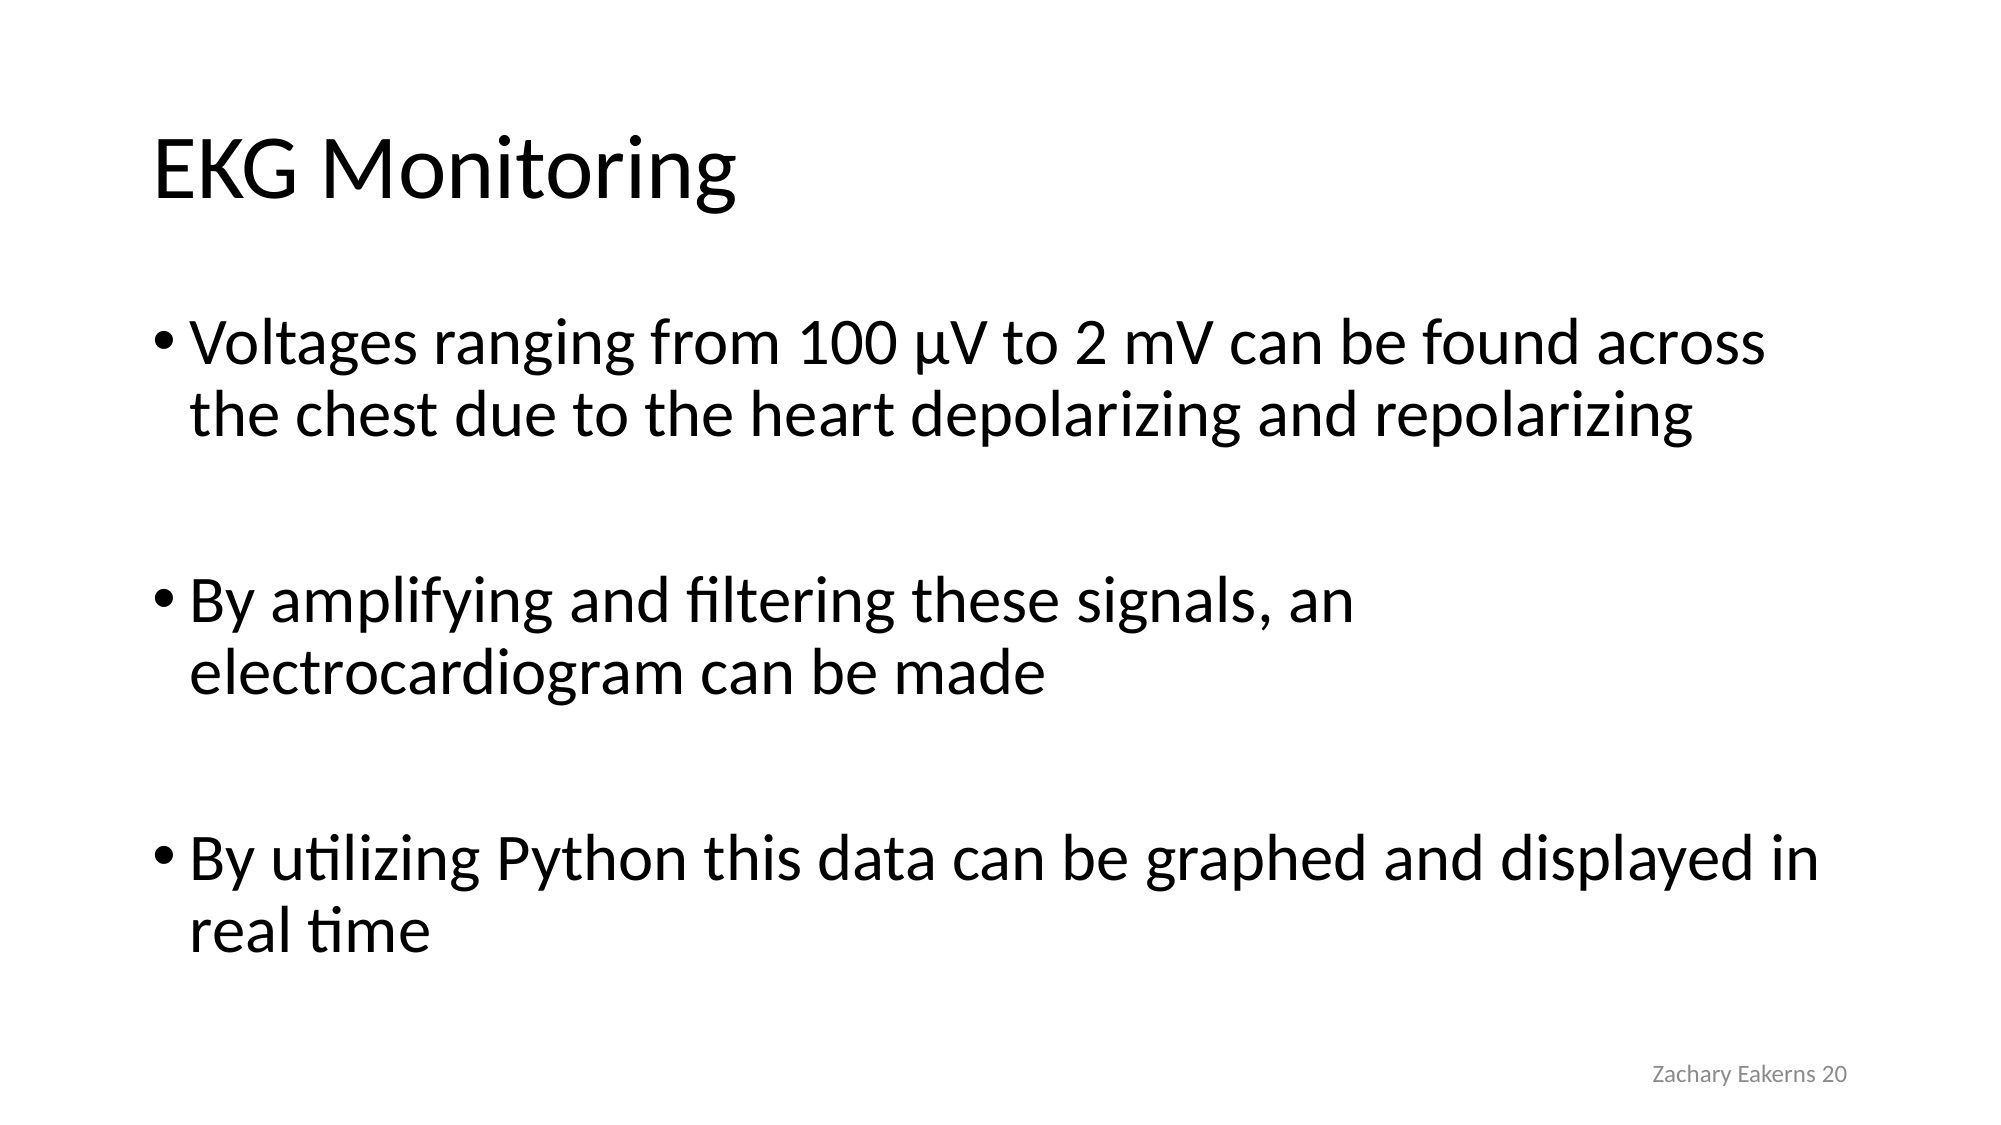

# EKG Monitoring
Voltages ranging from 100 µV to 2 mV can be found across the chest due to the heart depolarizing and repolarizing

By amplifying and filtering these signals, an electrocardiogram can be made

By utilizing Python this data can be graphed and displayed in real time
Zachary Eakerns 20